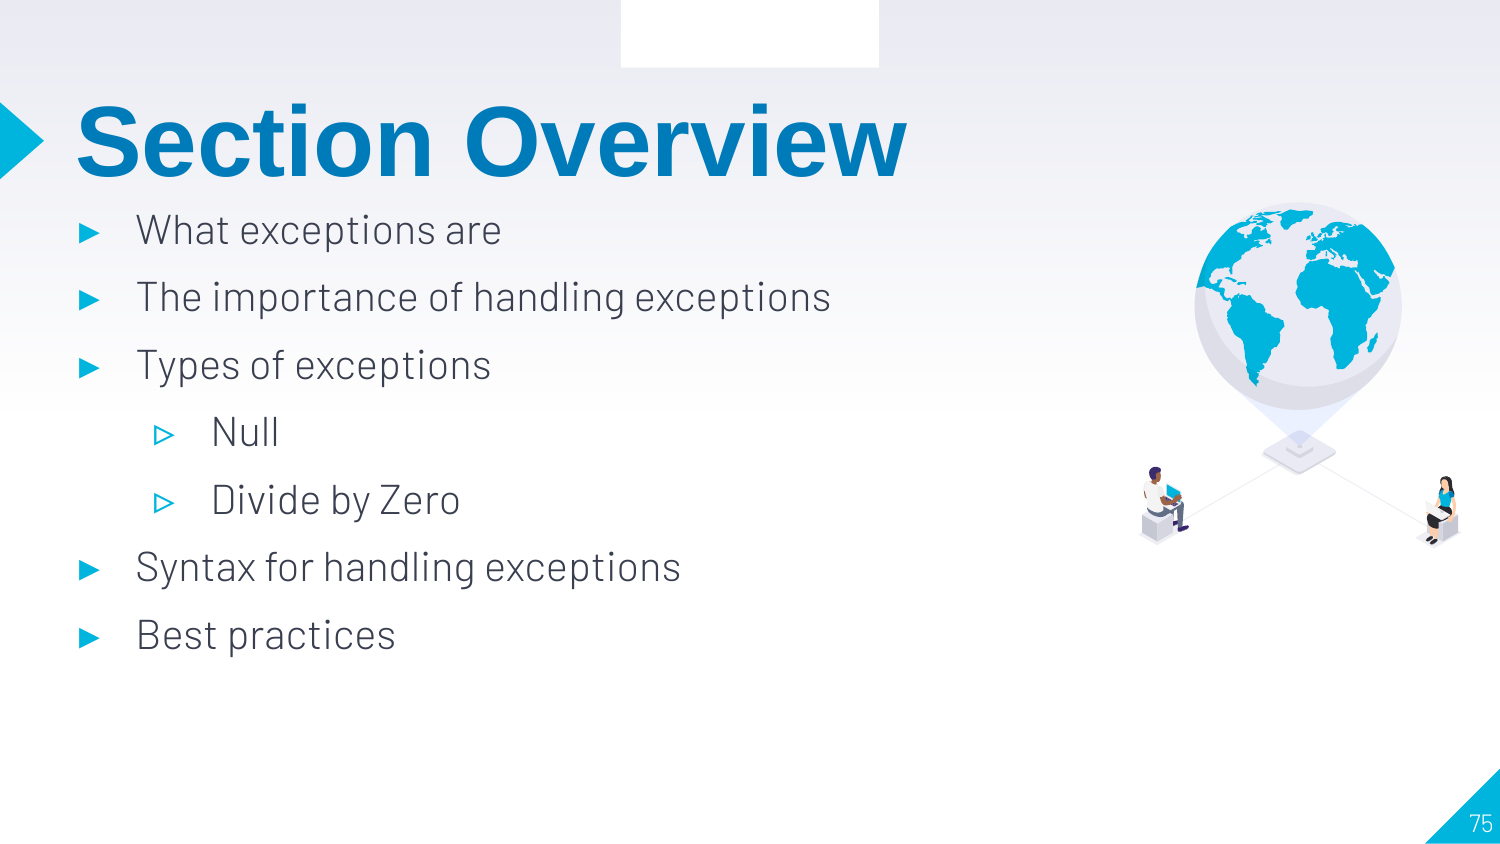

Section Review

# Section Overview
What exceptions are
The importance of handling exceptions
Types of exceptions
Null
Divide by Zero
Syntax for handling exceptions
Best practices

75